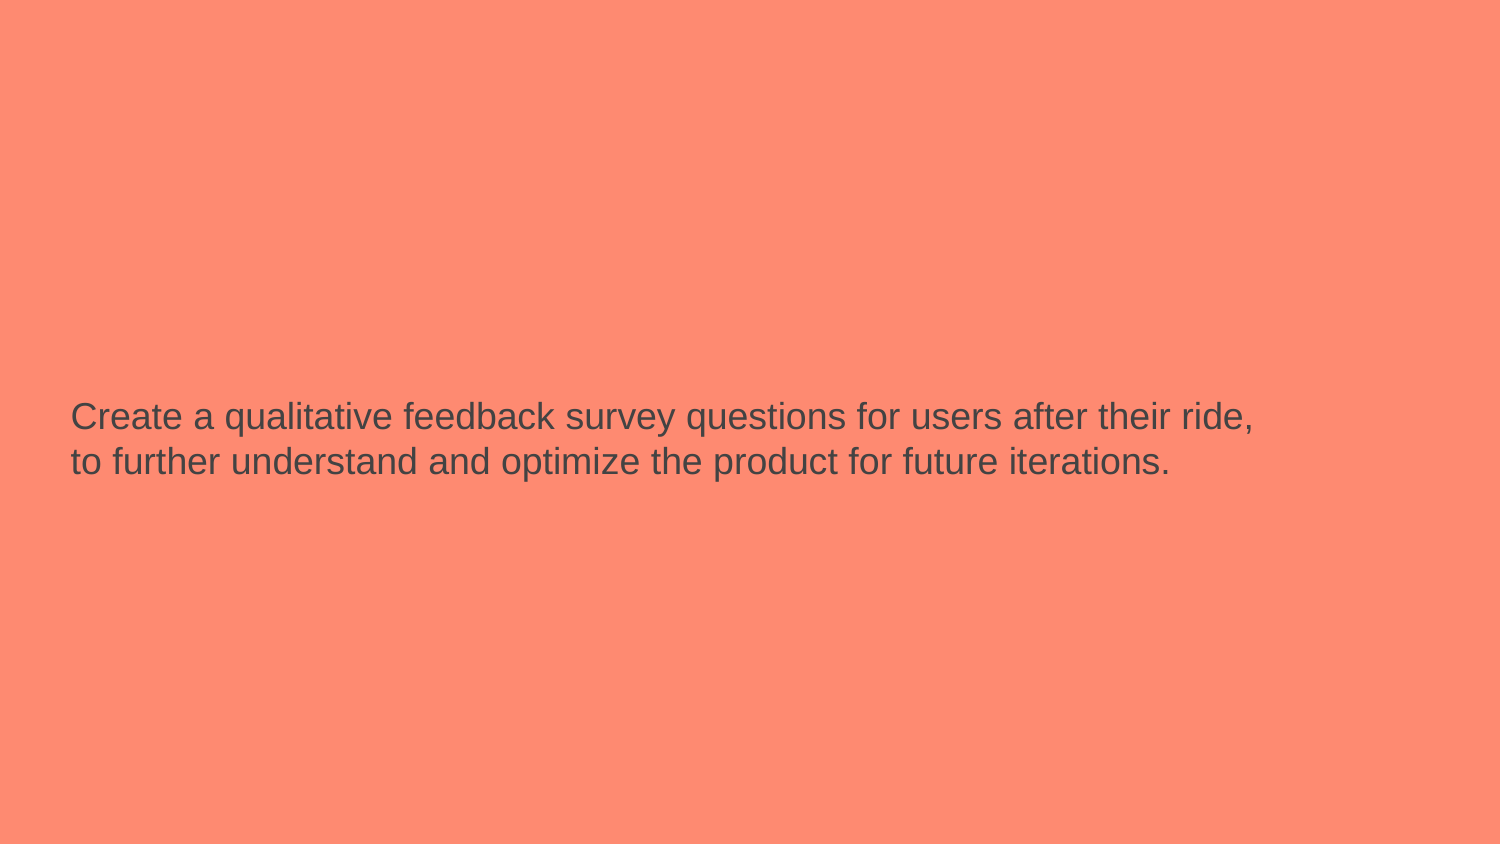

# Create a qualitative feedback survey questions for users after their ride, to further understand and optimize the product for future iterations.